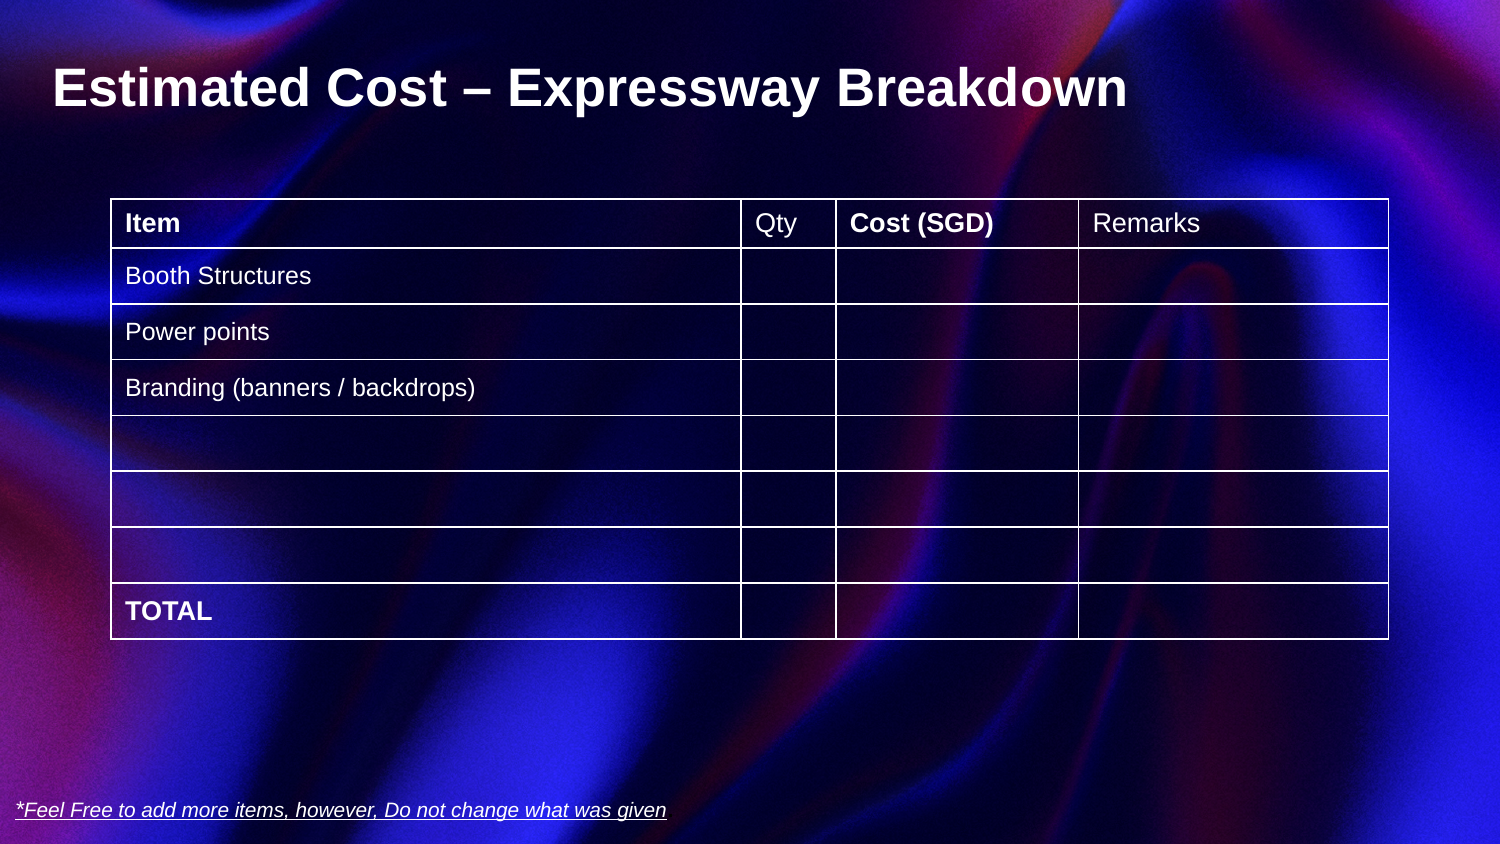

# Estimated Cost – Expressway Breakdown
| Item | Qty | Cost (SGD) | Remarks |
| --- | --- | --- | --- |
| Booth Structures |  |  |  |
| Power points |  |  |  |
| Branding (banners / backdrops) |  |  |  |
|  |  |  |  |
|  |  |  |  |
|  |  |  |  |
| TOTAL |  |  |  |
*Feel Free to add more items, however, Do not change what was given.